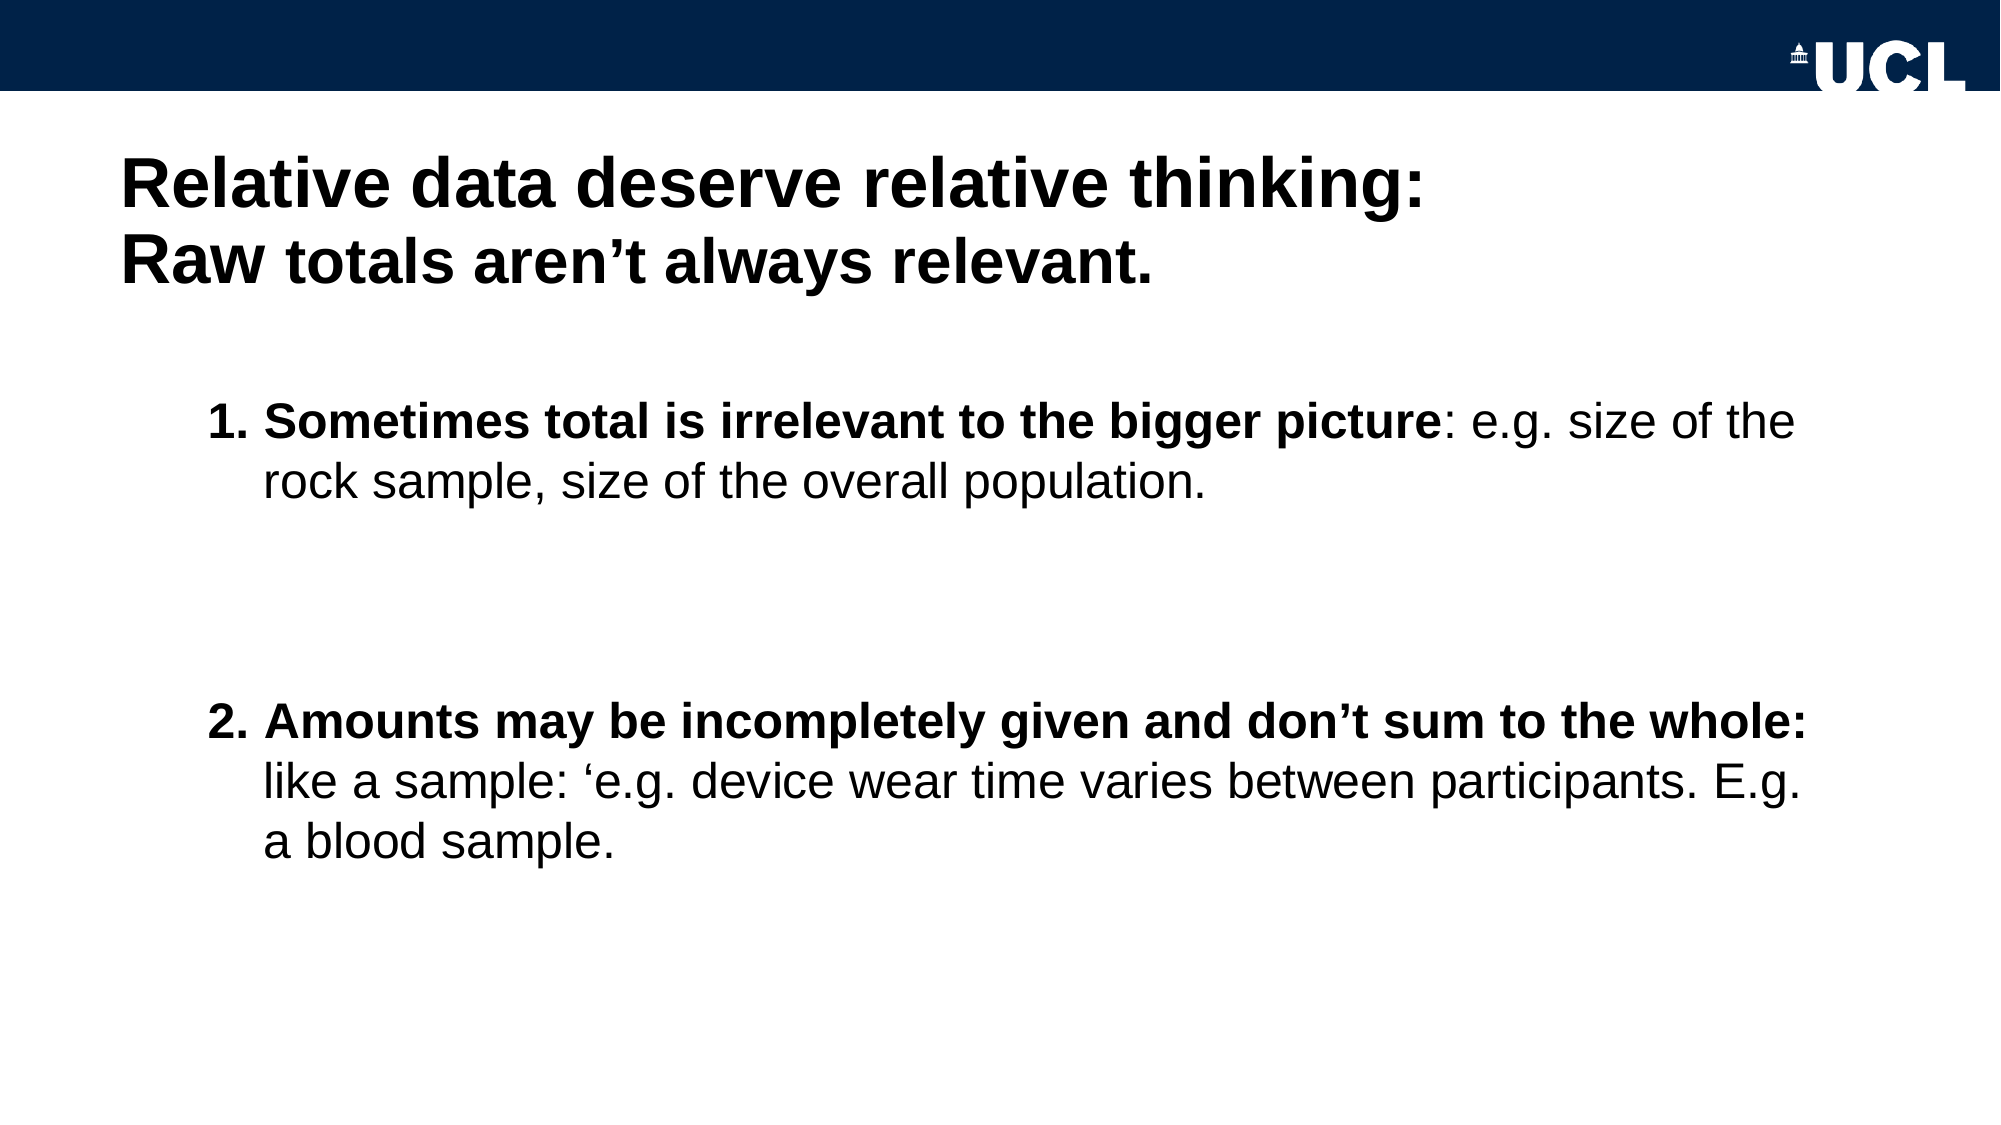

# Relative data deserve relative thinking: Raw totals aren’t always relevant.

Sometimes total is irrelevant to the bigger picture: e.g. size of the rock sample, size of the overall population.

Amounts may be incompletely given and don’t sum to the whole: like a sample: ‘e.g. device wear time varies between participants. E.g. a blood sample.